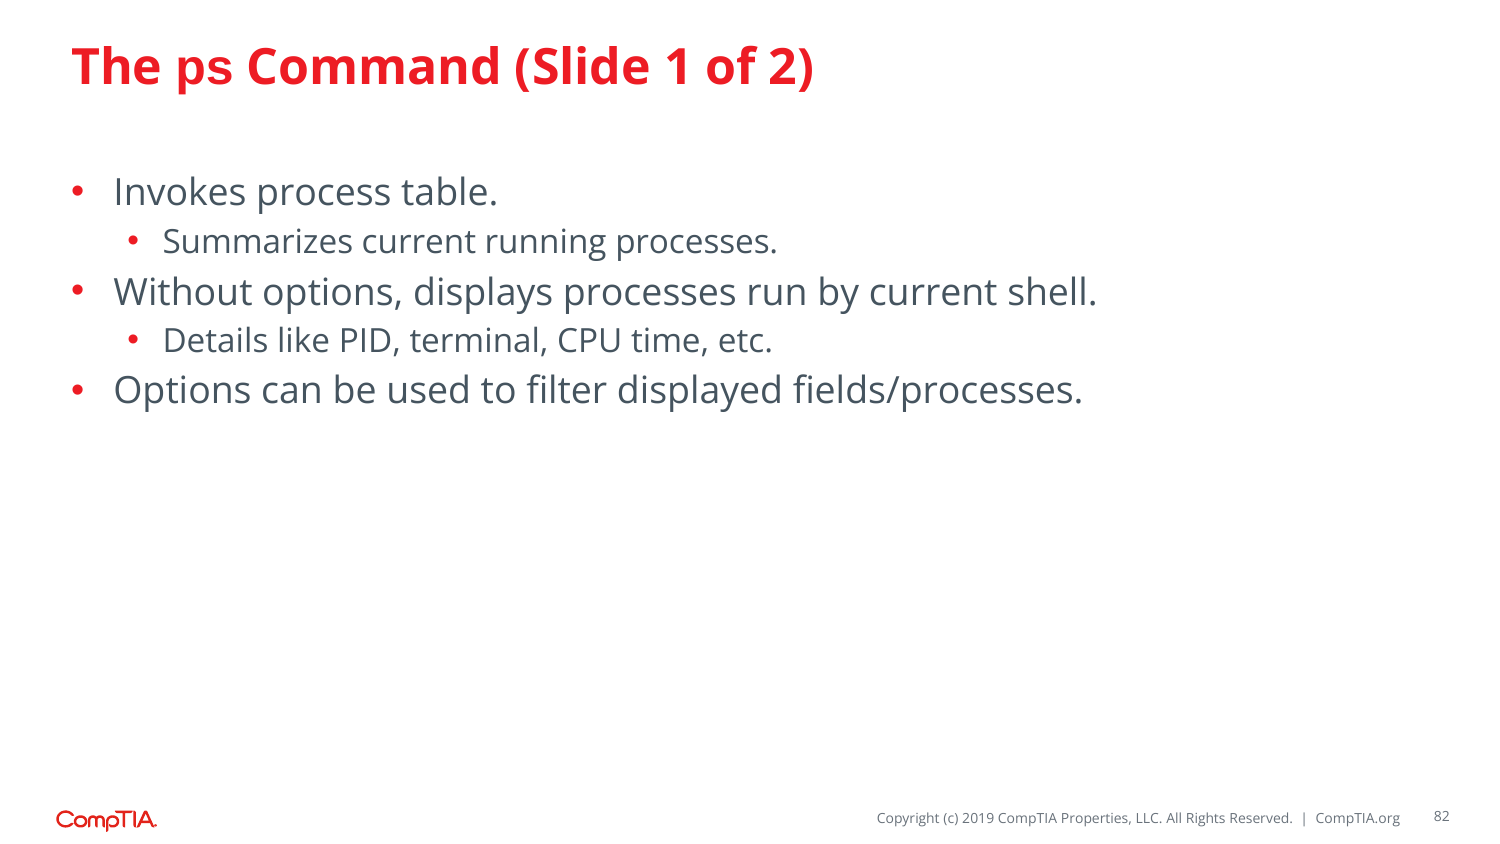

# The ps Command (Slide 1 of 2)
Invokes process table.
Summarizes current running processes.
Without options, displays processes run by current shell.
Details like PID, terminal, CPU time, etc.
Options can be used to filter displayed fields/processes.
82